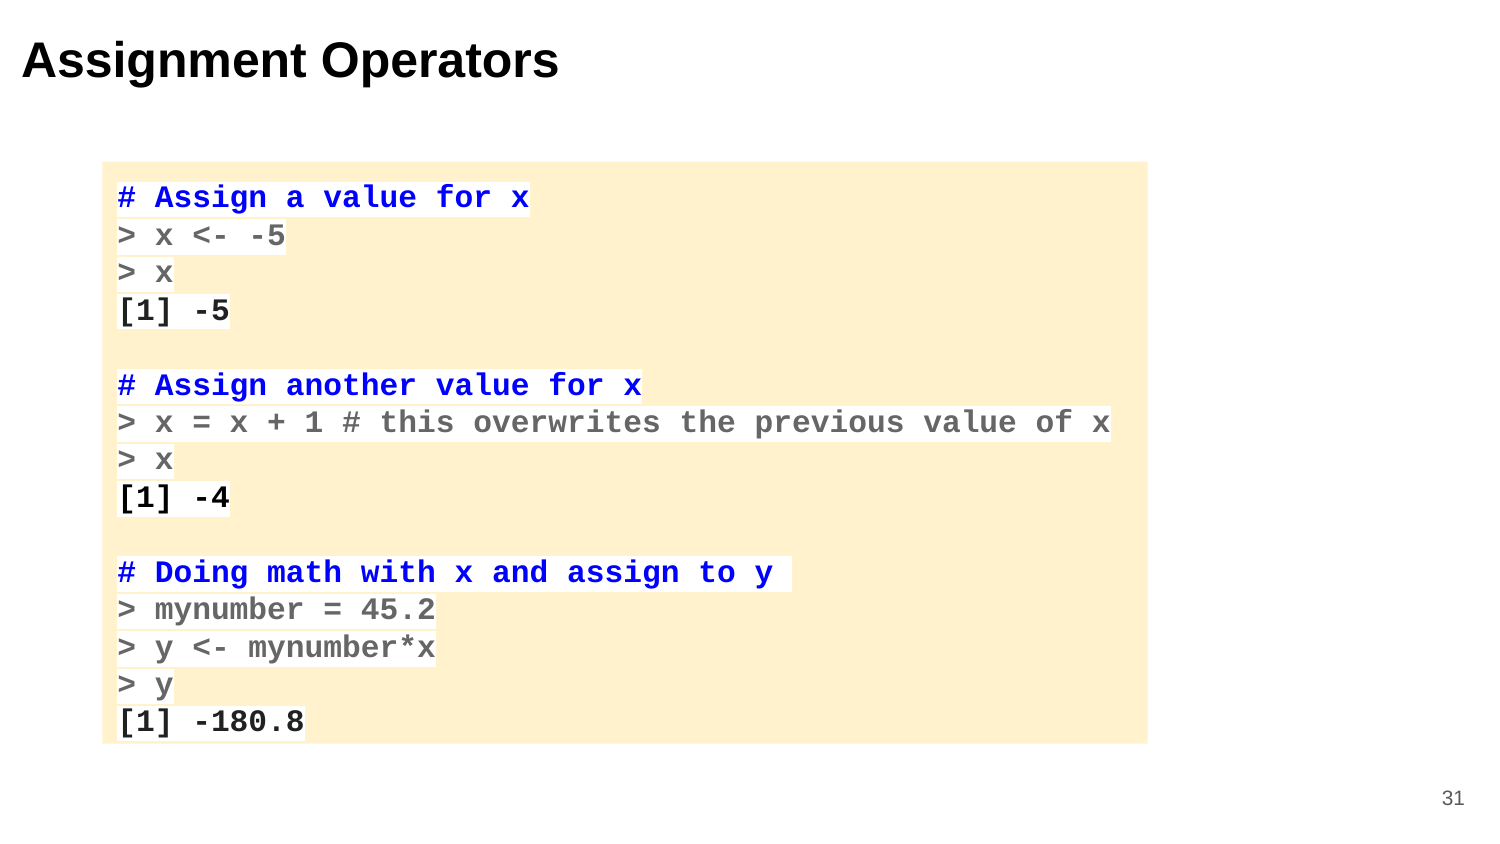

Assignment Operators
# Assign a value for x
> x <- -5
> x
[1] -5

# Assign another value for x
> x = x + 1 # this overwrites the previous value of x
> x
[1] -4

# Doing math with x and assign to y
> mynumber = 45.2
> y <- mynumber*x
> y
[1] -180.8

31